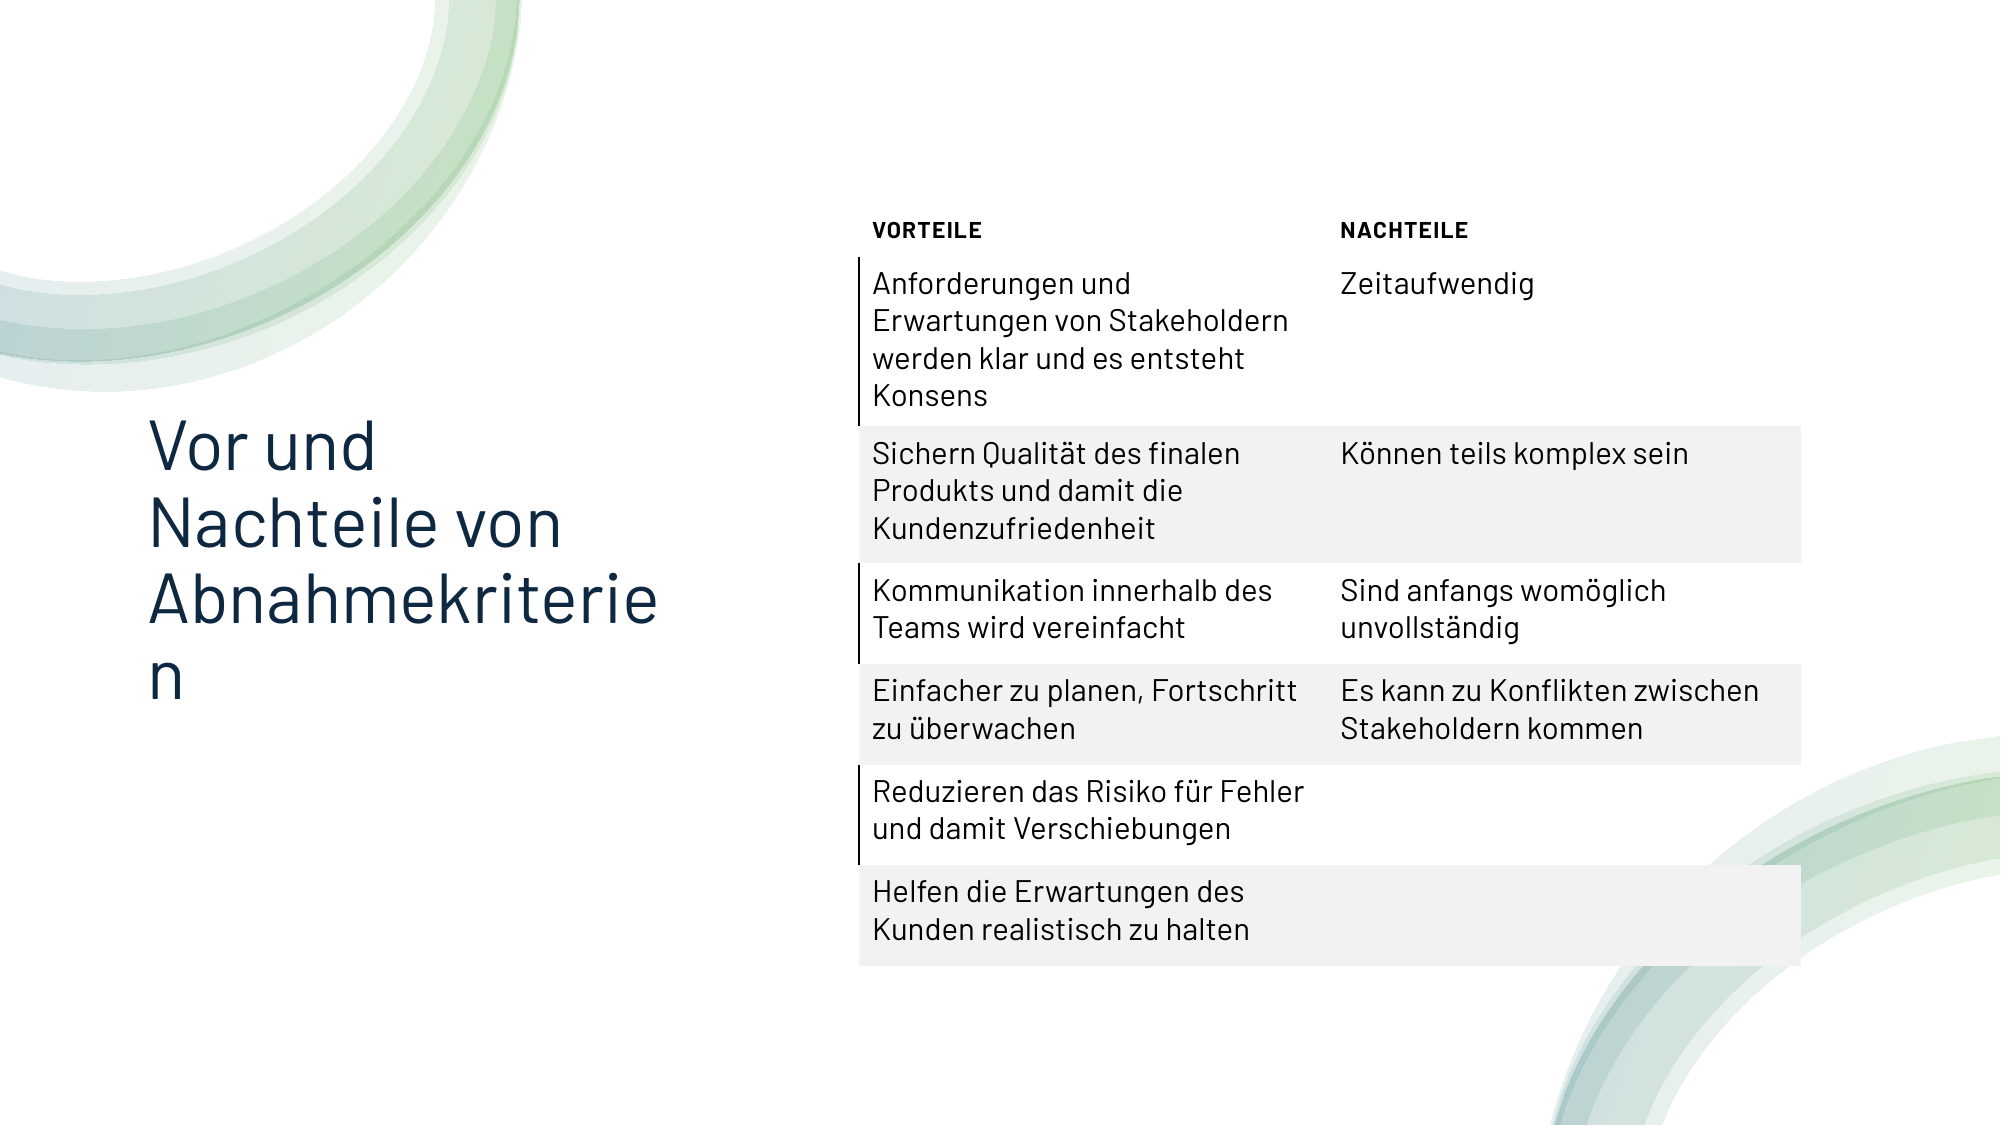

| Vorteile | Nachteile |
| --- | --- |
| Anforderungen und Erwartungen von Stakeholdern werden klar und es entsteht Konsens | Zeitaufwendig |
| Sichern Qualität des finalen Produkts und damit die Kundenzufriedenheit | Können teils komplex sein |
| Kommunikation innerhalb des Teams wird vereinfacht | Sind anfangs womöglich unvollständig |
| Einfacher zu planen, Fortschritt zu überwachen | Es kann zu Konflikten zwischen Stakeholdern kommen |
| Reduzieren das Risiko für Fehler und damit Verschiebungen |  |
| Helfen die Erwartungen des Kunden realistisch zu halten |  |
# Vor und Nachteile von Abnahmekriterien

Selim Berk Tan, Niklas Straub, Malte Hermann
16